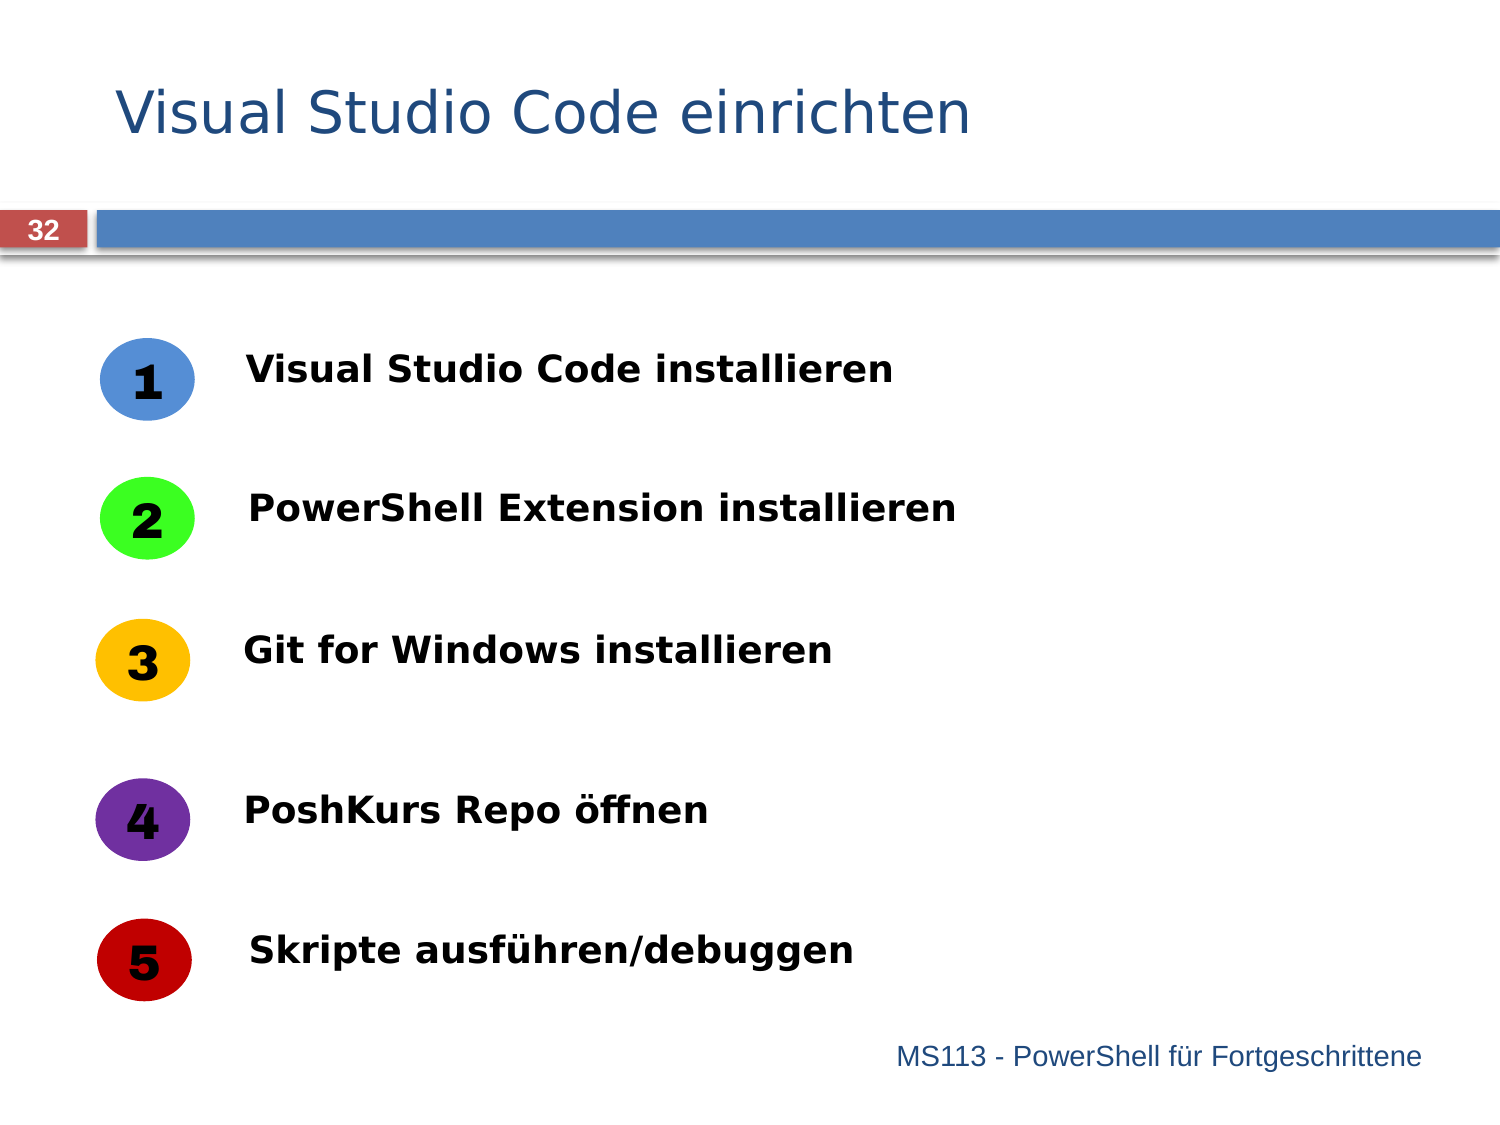

# Visual Studio Code einrichten
32
1
Visual Studio Code installieren
2
PowerShell Extension installieren
3
Git for Windows installieren
4
PoshKurs Repo öffnen
5
Skripte ausführen/debuggen
MS113 - PowerShell für Fortgeschrittene